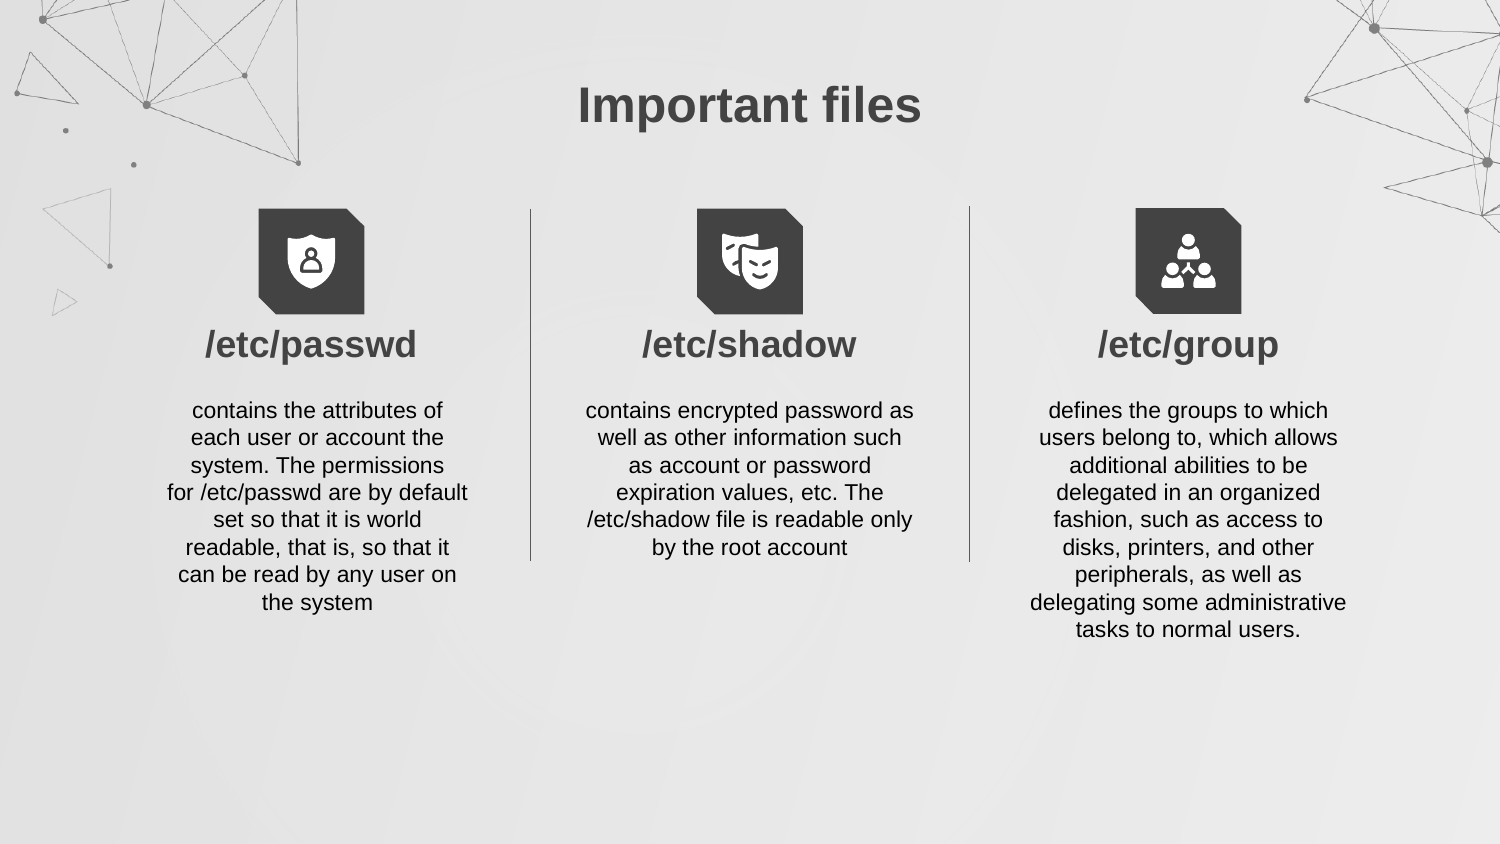

# Important files

/etc/passwd
/etc/shadow
/etc/group
contains the attributes of each user or account the system. The permissions for /etc/passwd are by default set so that it is world readable, that is, so that it can be read by any user on the system
contains encrypted password as well as other information such as account or password expiration values, etc. The /etc/shadow file is readable only by the root account
defines the groups to which users belong to, which allows additional abilities to be delegated in an organized fashion, such as access to disks, printers, and other peripherals, as well as delegating some administrative tasks to normal users.